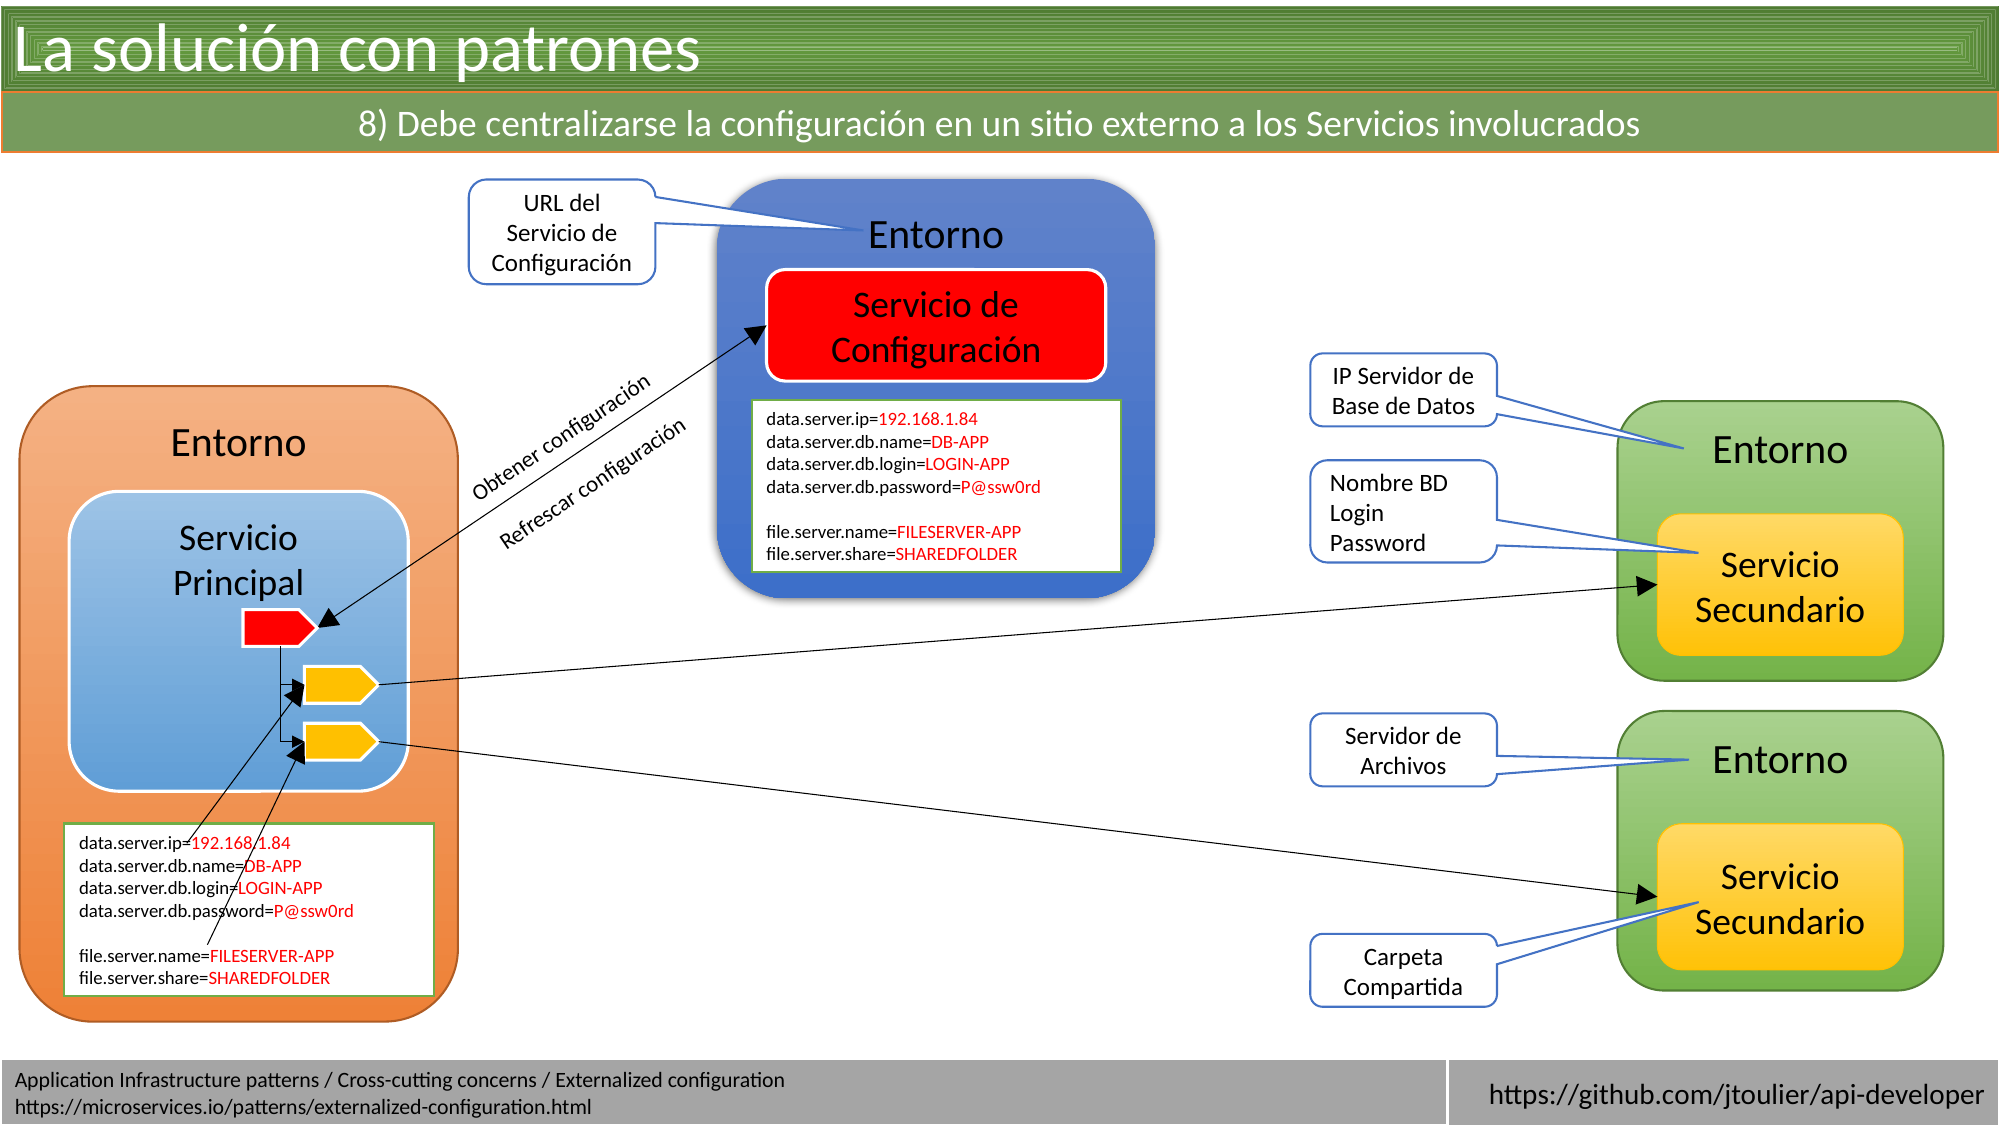

# La solución con patrones
8) Debe centralizarse la configuración en un sitio externo a los Servicios involucrados
Entorno
URL del Servicio de Configuración
Servicio de Configuración
IP Servidor de Base de Datos
Entorno
data.server.ip=192.168.1.84
data.server.db.name=DB-APP
data.server.db.login=LOGIN-APP
data.server.db.password=P@ssw0rd

file.server.name=FILESERVER-APP
file.server.share=SHAREDFOLDER
Entorno
Obtener configuración
Nombre BD
Login
Password
Refrescar configuración
Servicio
Principal
Servicio
Secundario

Entorno
Servidor de Archivos

data.server.ip=192.168.1.84
data.server.db.name=DB-APP
data.server.db.login=LOGIN-APP
data.server.db.password=P@ssw0rd

file.server.name=FILESERVER-APP
file.server.share=SHAREDFOLDER
Servicio
Secundario
Carpeta Compartida
Application Infrastructure patterns / Cross-cutting concerns / Externalized configuration
https://microservices.io/patterns/externalized-configuration.html
https://github.com/jtoulier/api-developer